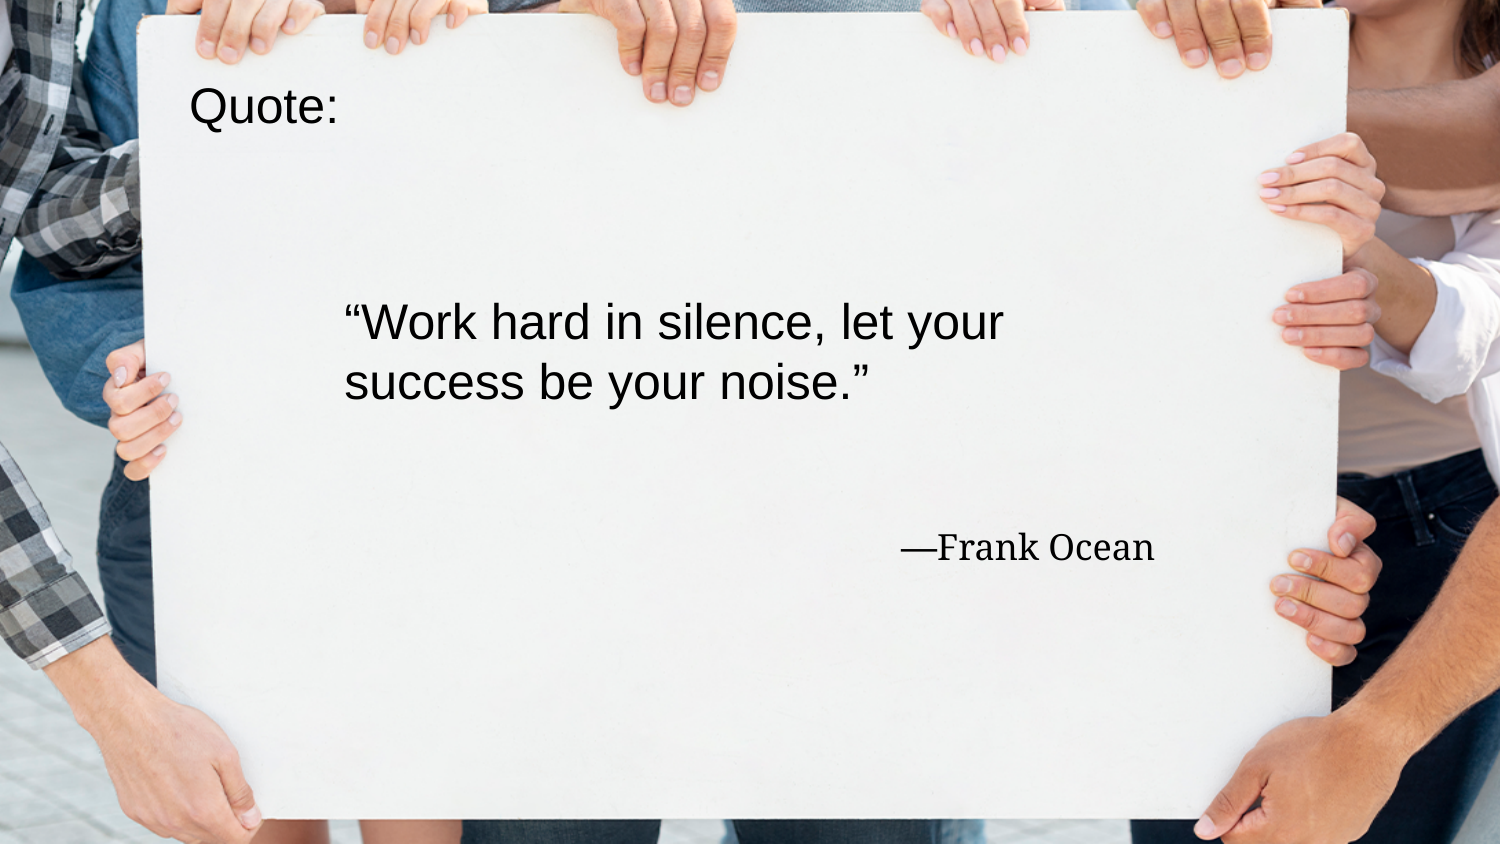

Quote:
“Work hard in silence, let your success be your noise.”
# —Frank Ocean